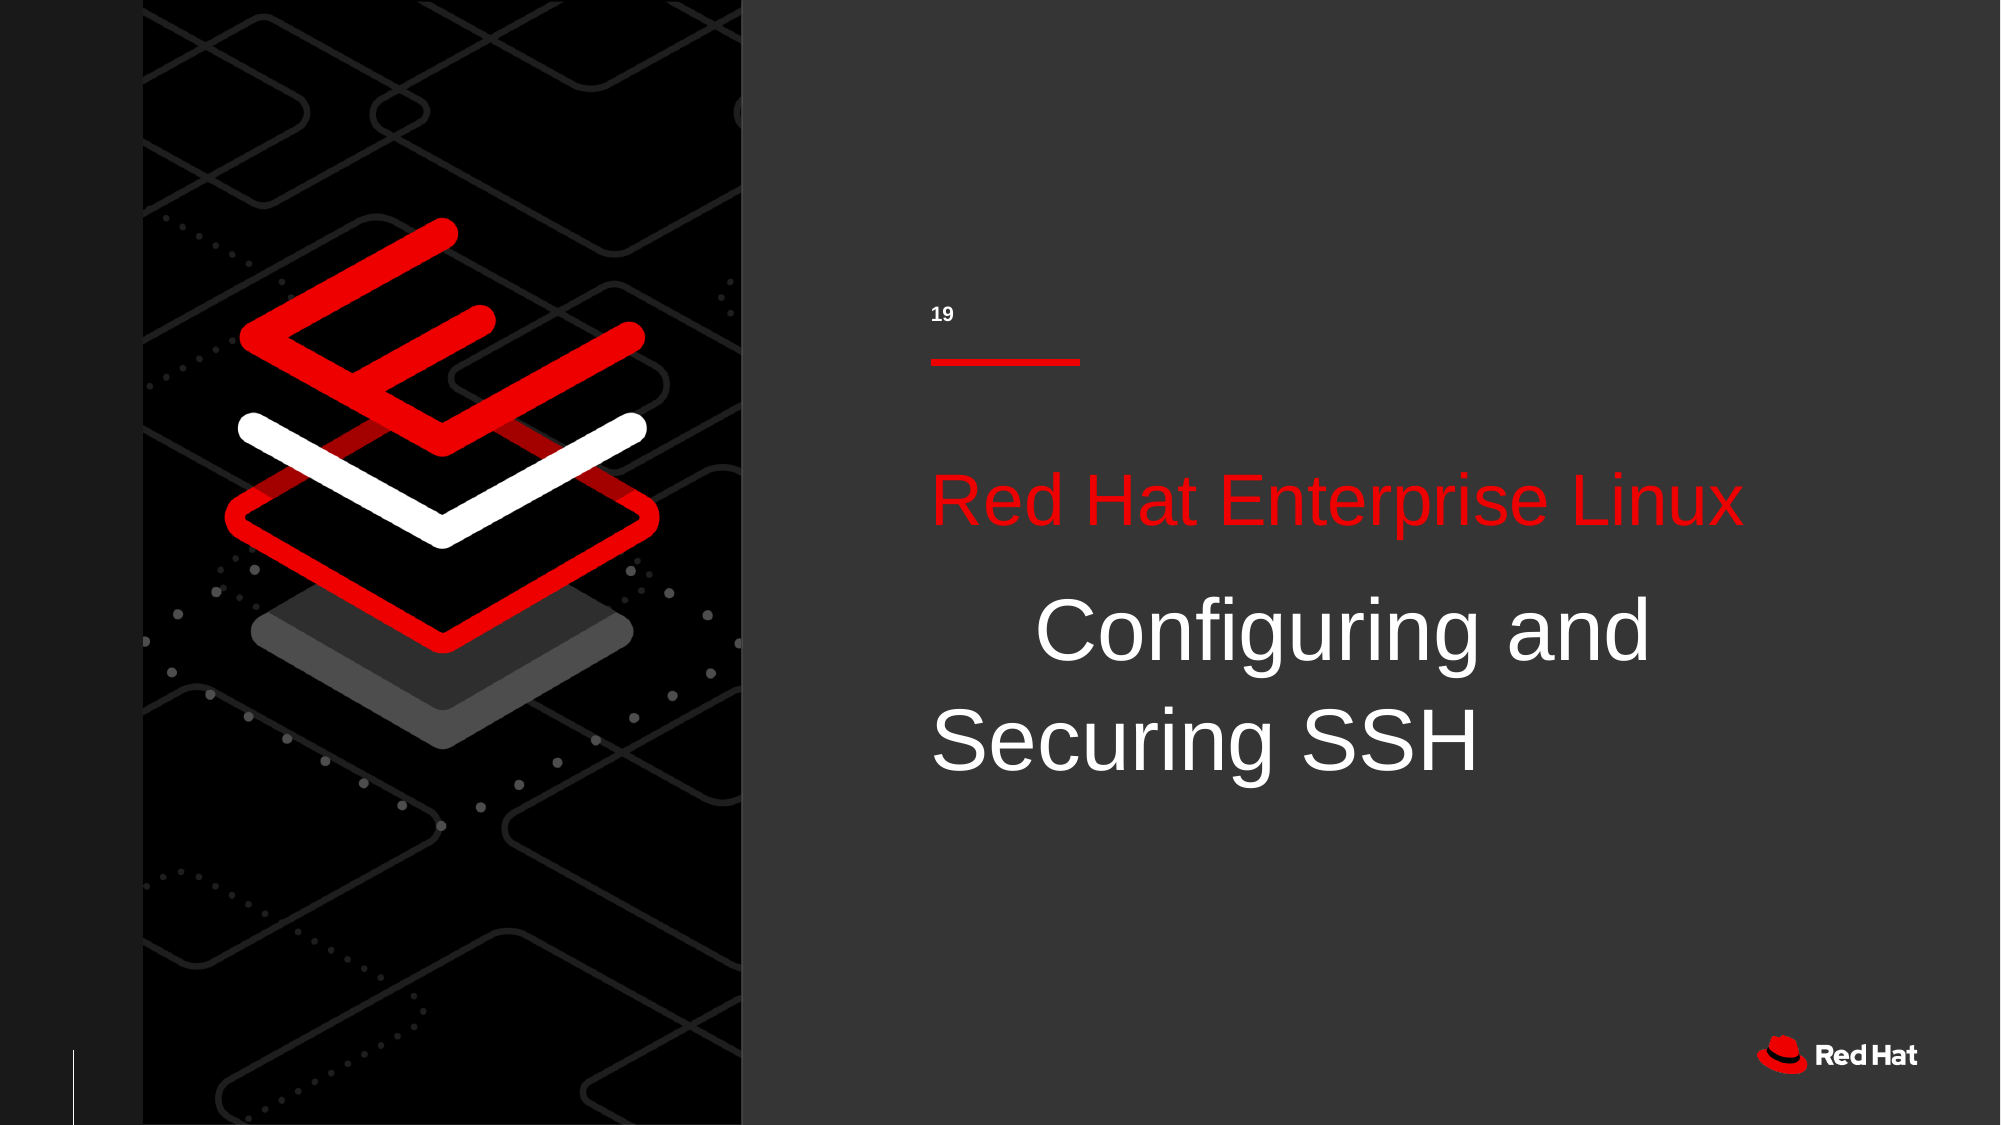

19

# Red Hat Enterprise Linux     Configuring and Securing SSH